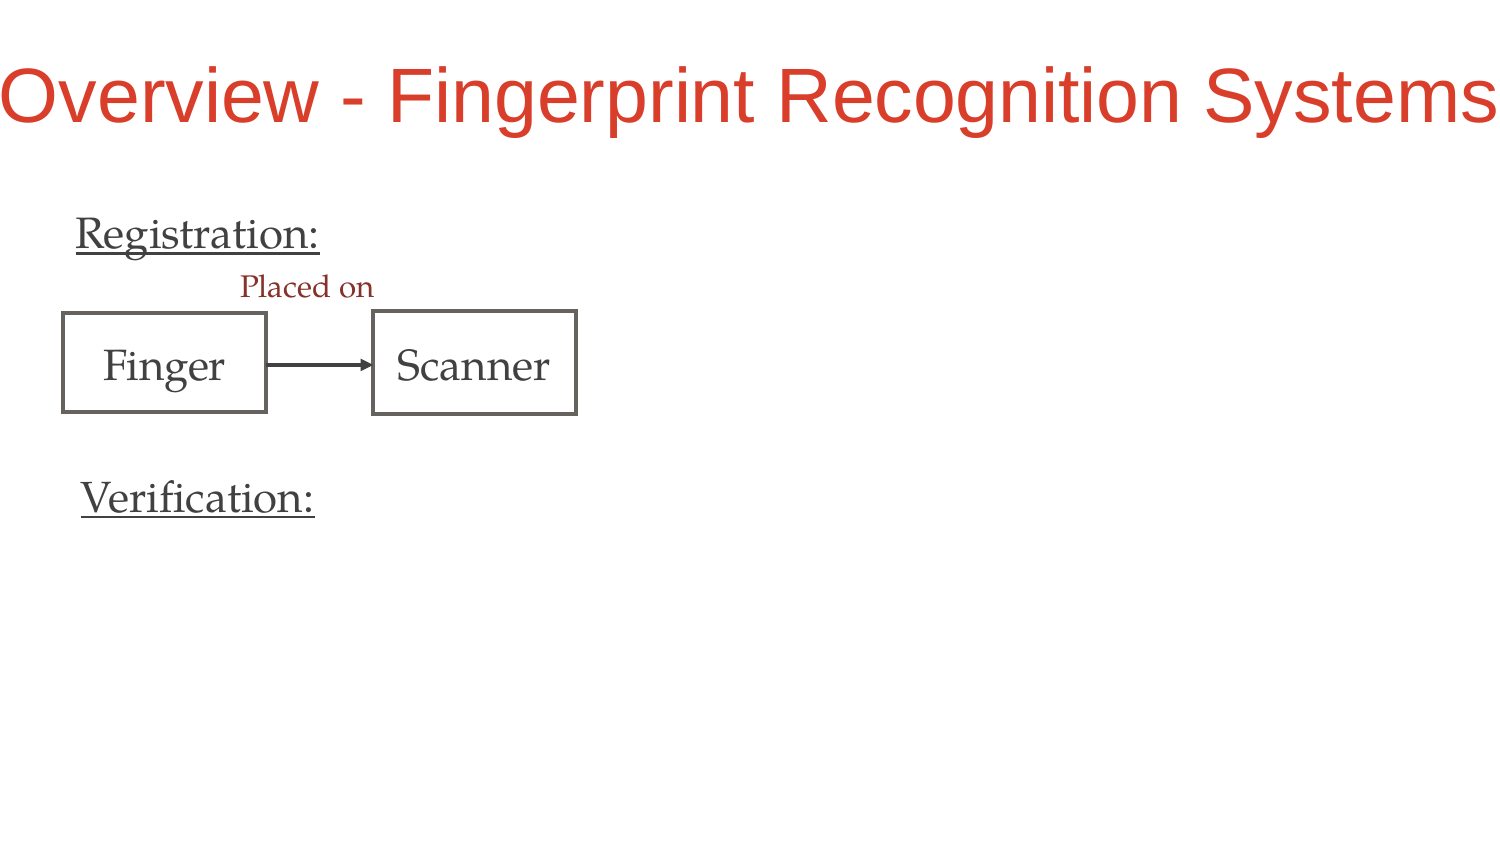

# Overview - Fingerprint Recognition Systems
Registration:
Placed on

Scanner

Finger
Verification: